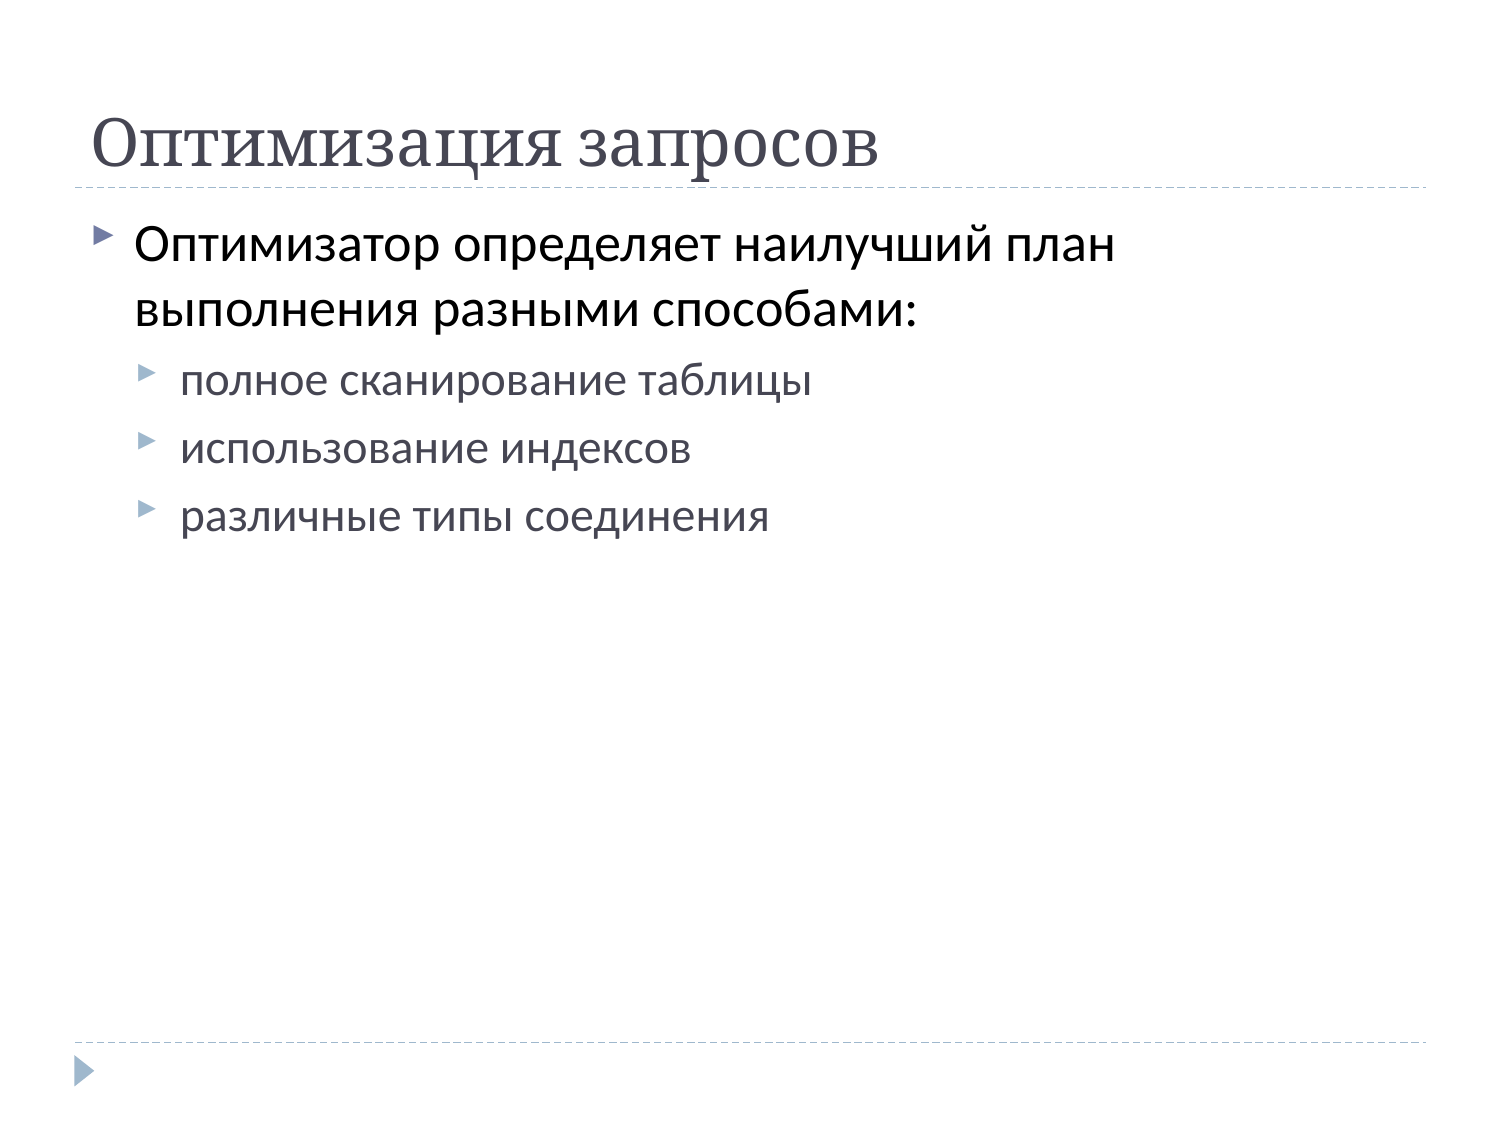

Оптимизация запросов
Оптимизатор определяет наилучший план выполнения разными способами:
полное сканирование таблицы
использование индексов
различные типы соединения